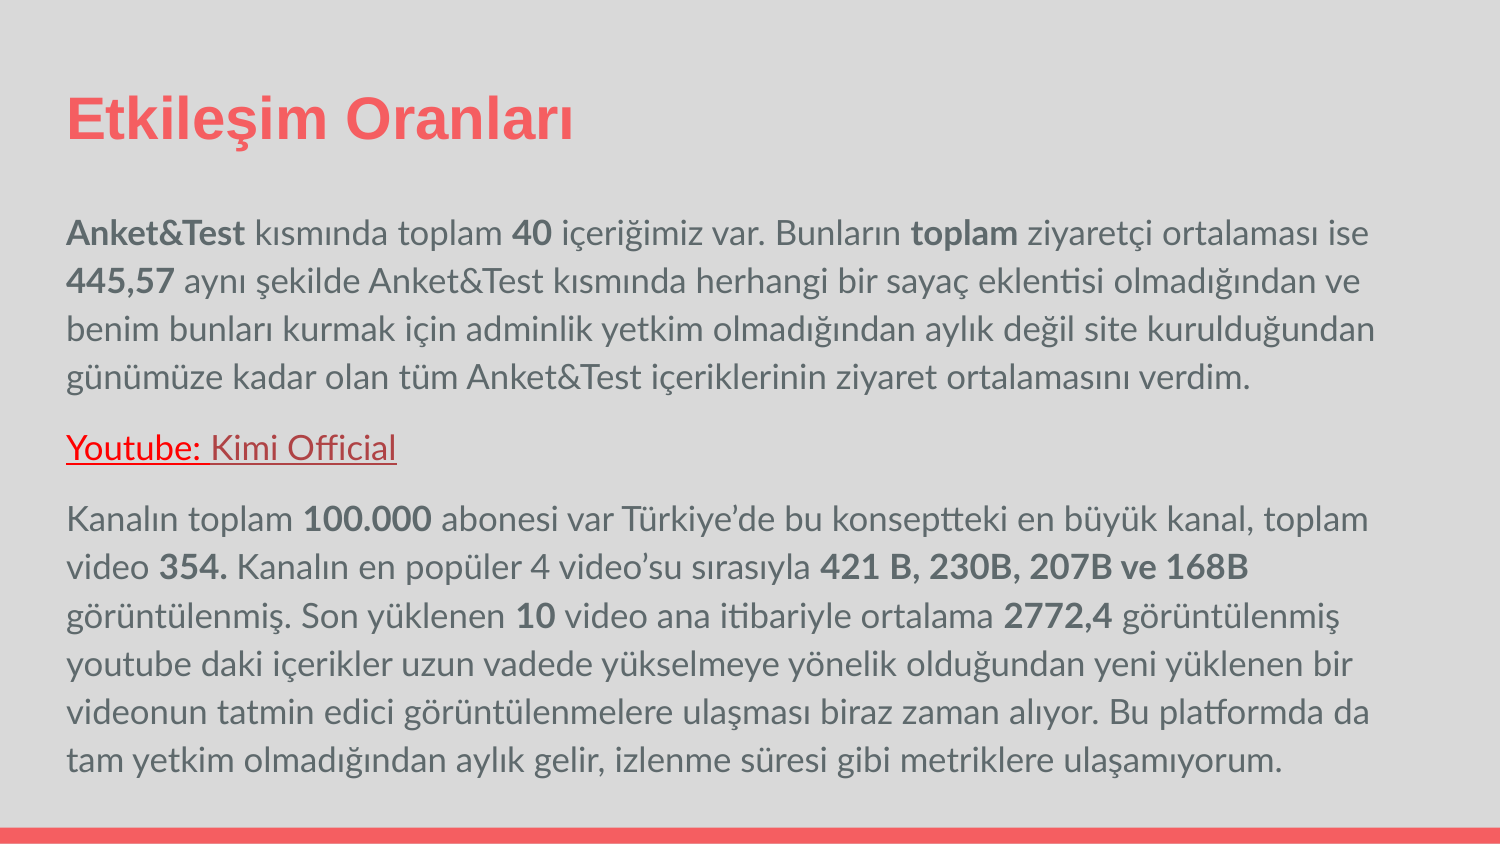

# Etkileşim Oranları
Anket&Test kısmında toplam 40 içeriğimiz var. Bunların toplam ziyaretçi ortalaması ise 445,57 aynı şekilde Anket&Test kısmında herhangi bir sayaç eklentisi olmadığından ve benim bunları kurmak için adminlik yetkim olmadığından aylık değil site kurulduğundan günümüze kadar olan tüm Anket&Test içeriklerinin ziyaret ortalamasını verdim.
Youtube: Kimi Official
Kanalın toplam 100.000 abonesi var Türkiye’de bu konseptteki en büyük kanal, toplam video 354. Kanalın en popüler 4 video’su sırasıyla 421 B, 230B, 207B ve 168B görüntülenmiş. Son yüklenen 10 video ana itibariyle ortalama 2772,4 görüntülenmiş youtube daki içerikler uzun vadede yükselmeye yönelik olduğundan yeni yüklenen bir videonun tatmin edici görüntülenmelere ulaşması biraz zaman alıyor. Bu platformda da tam yetkim olmadığından aylık gelir, izlenme süresi gibi metriklere ulaşamıyorum.